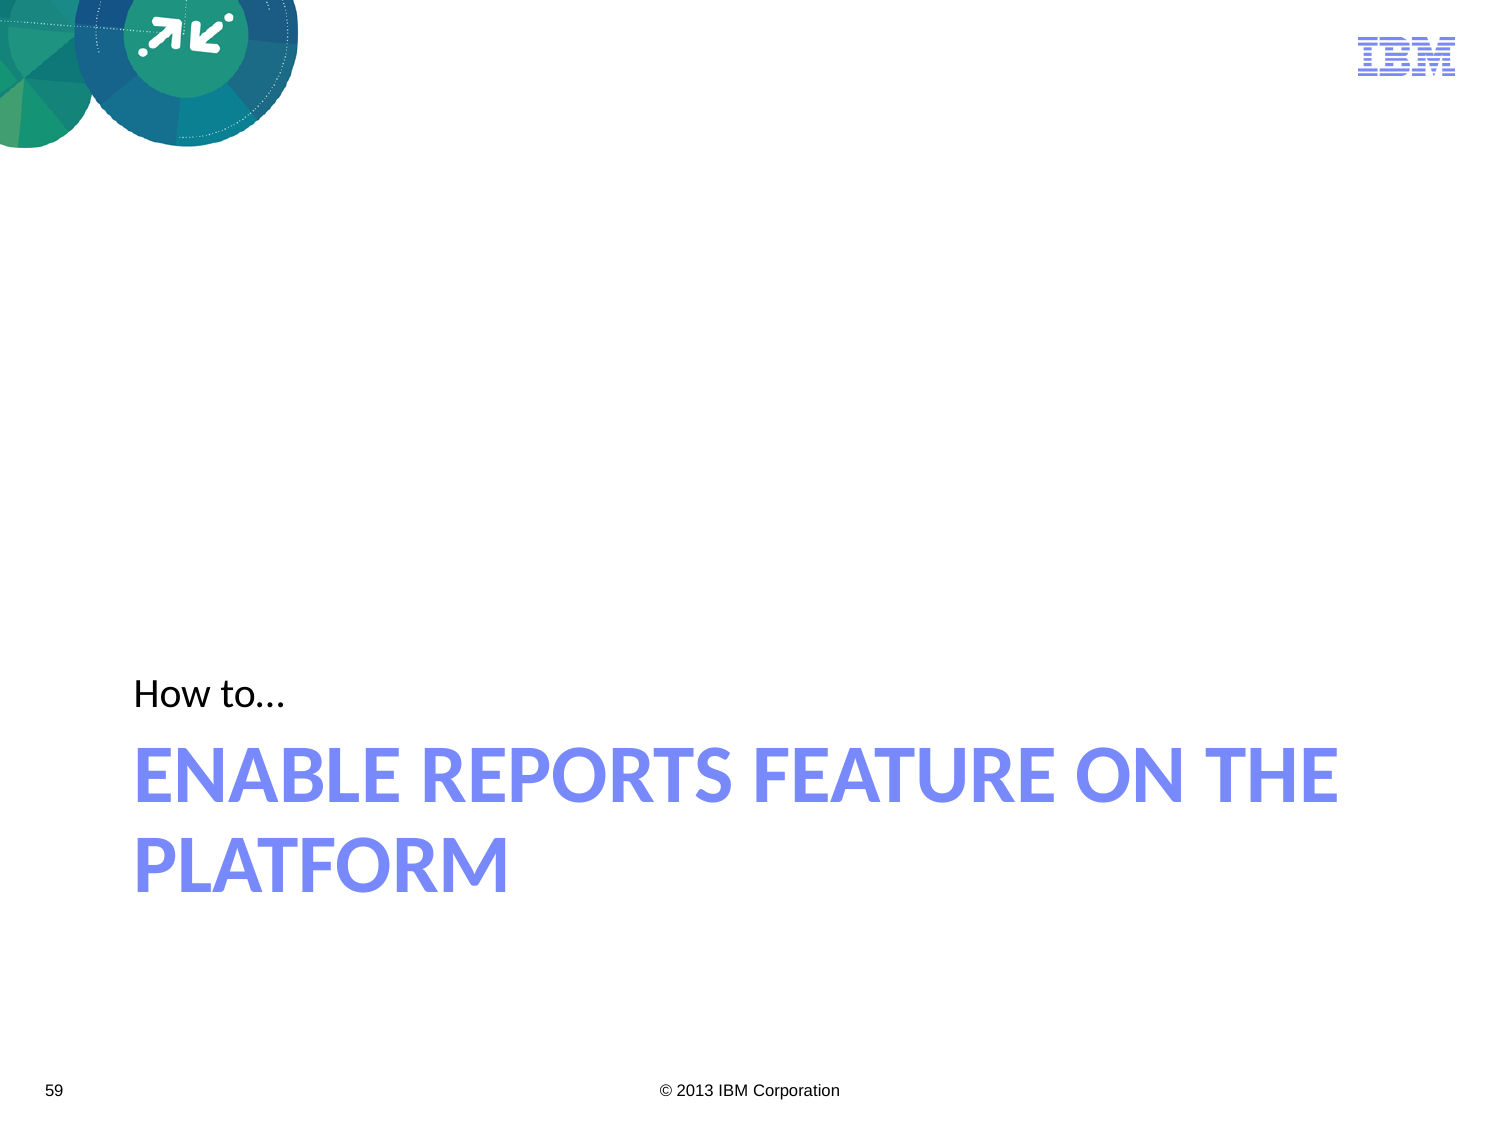

How to…
# Enable Reports Feature on the Platform
59